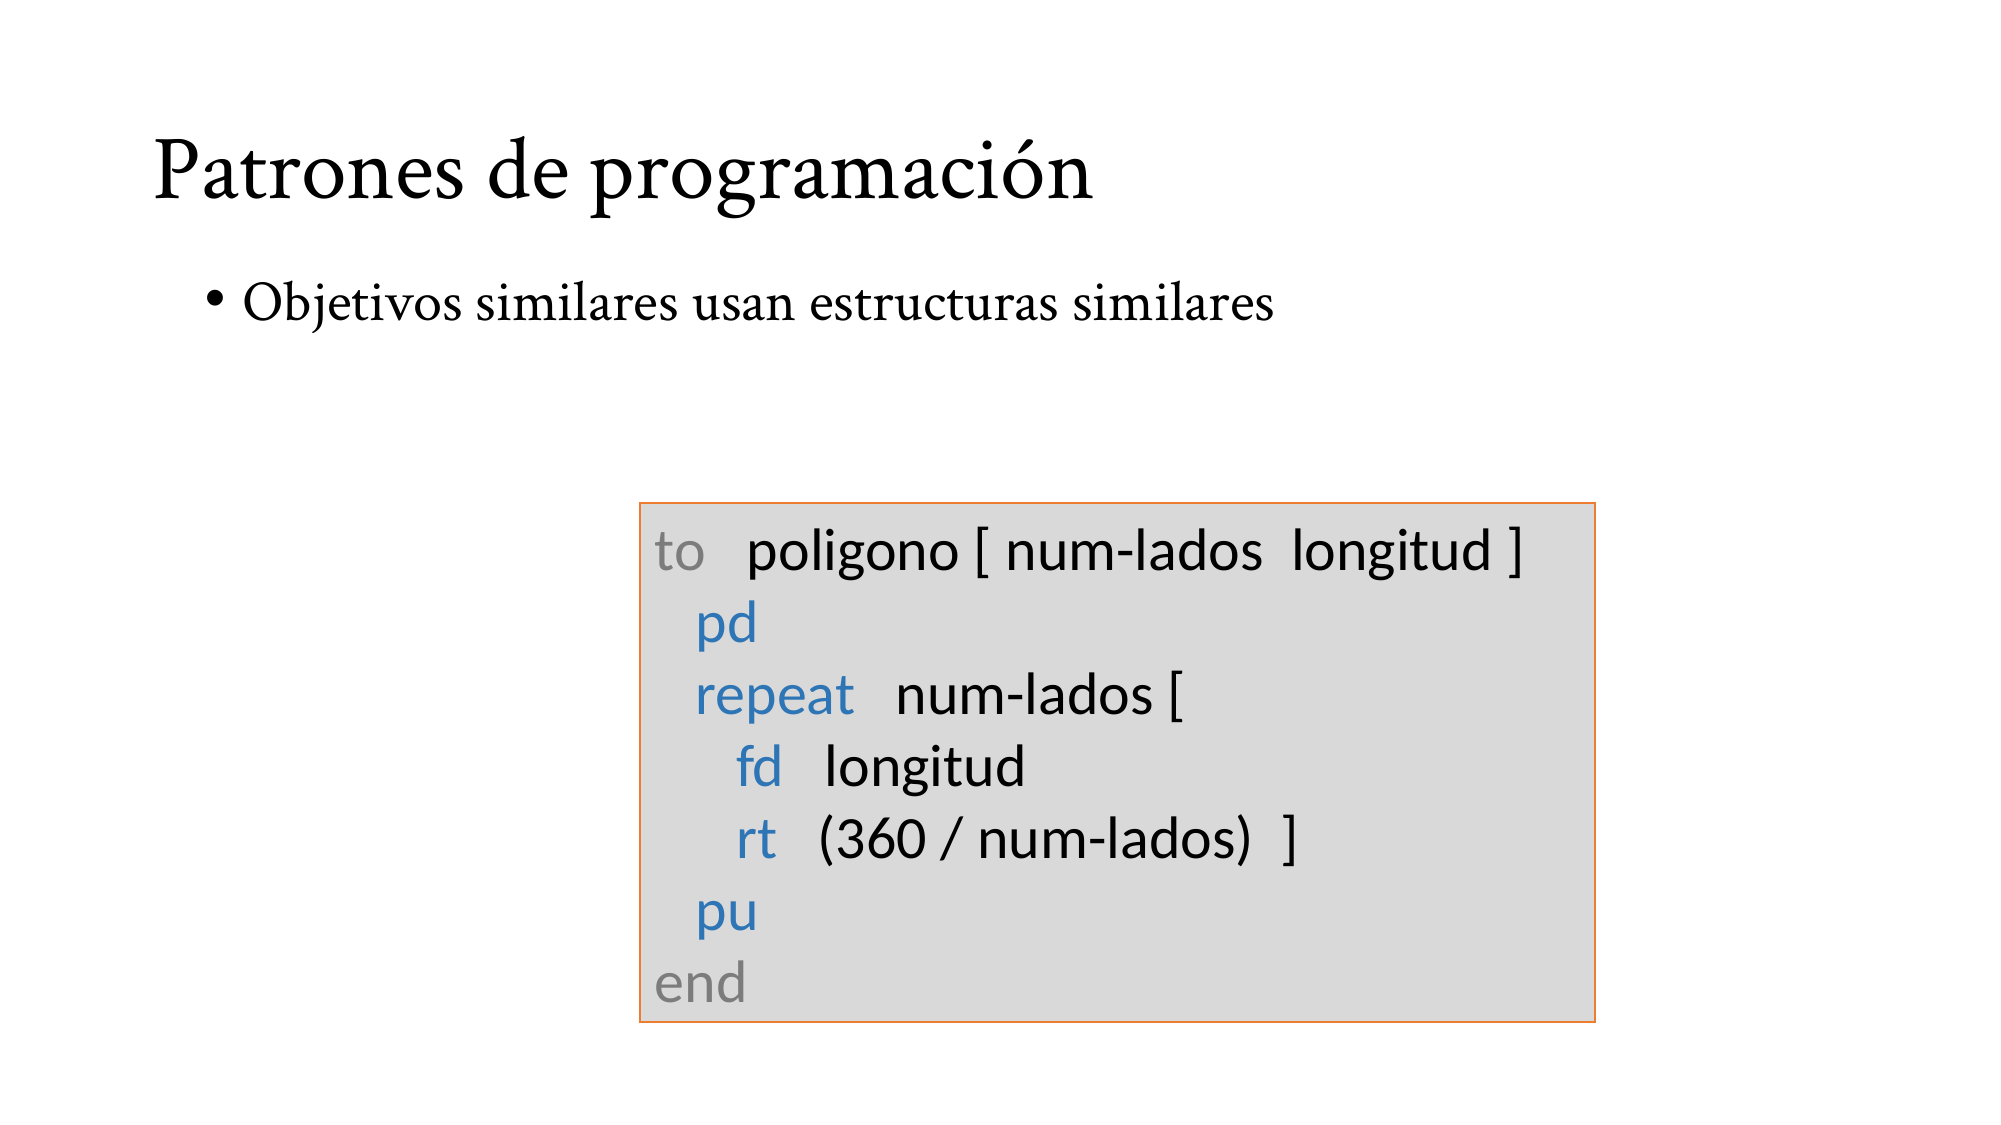

# Patrones de programación
Objetivos similares usan estructuras similares
to   poligono [ num-lados  longitud ]
   pd
   repeat   num-lados [
      fd   longitud
      rt   (360 / num-lados)  ]
   pu
end